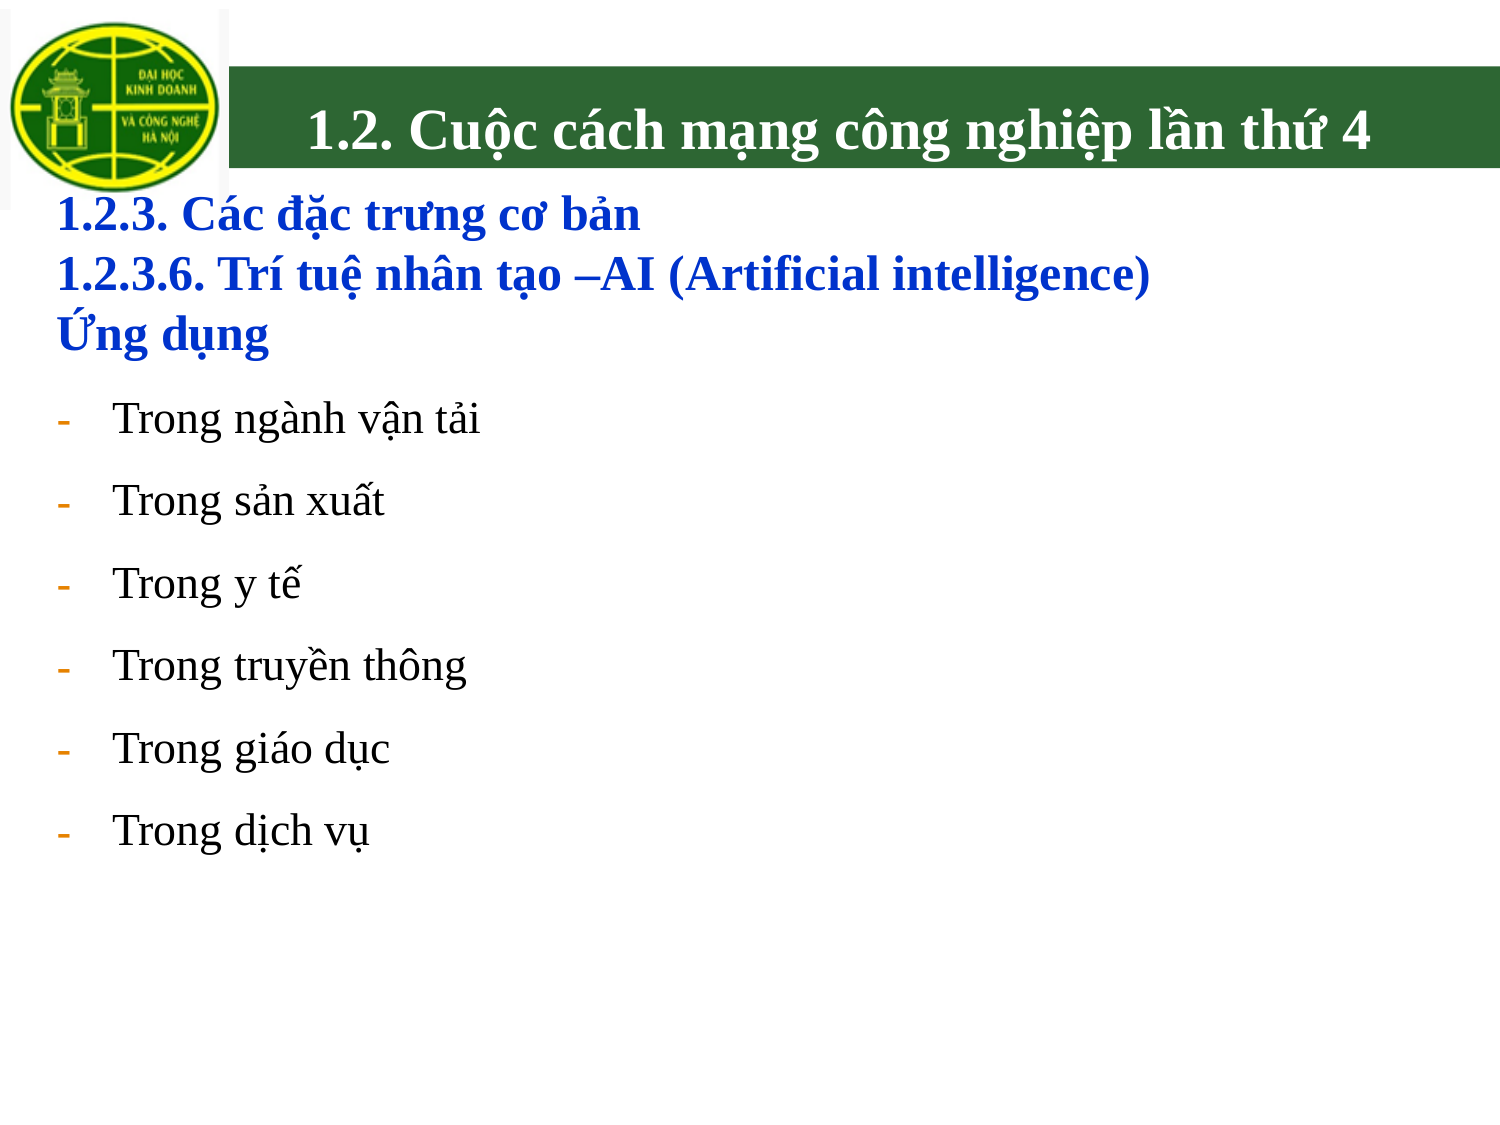

# 1.2. Cuộc cách mạng công nghiệp lần thứ 4
1.2.3. Các đặc trưng cơ bản
1.2.3.6. Trí tuệ nhân tạo –AI (Artificial intelligence)
Ứng dụng
Trong ngành vận tải
Trong sản xuất
Trong y tế
Trong truyền thông
Trong giáo dục
Trong dịch vụ